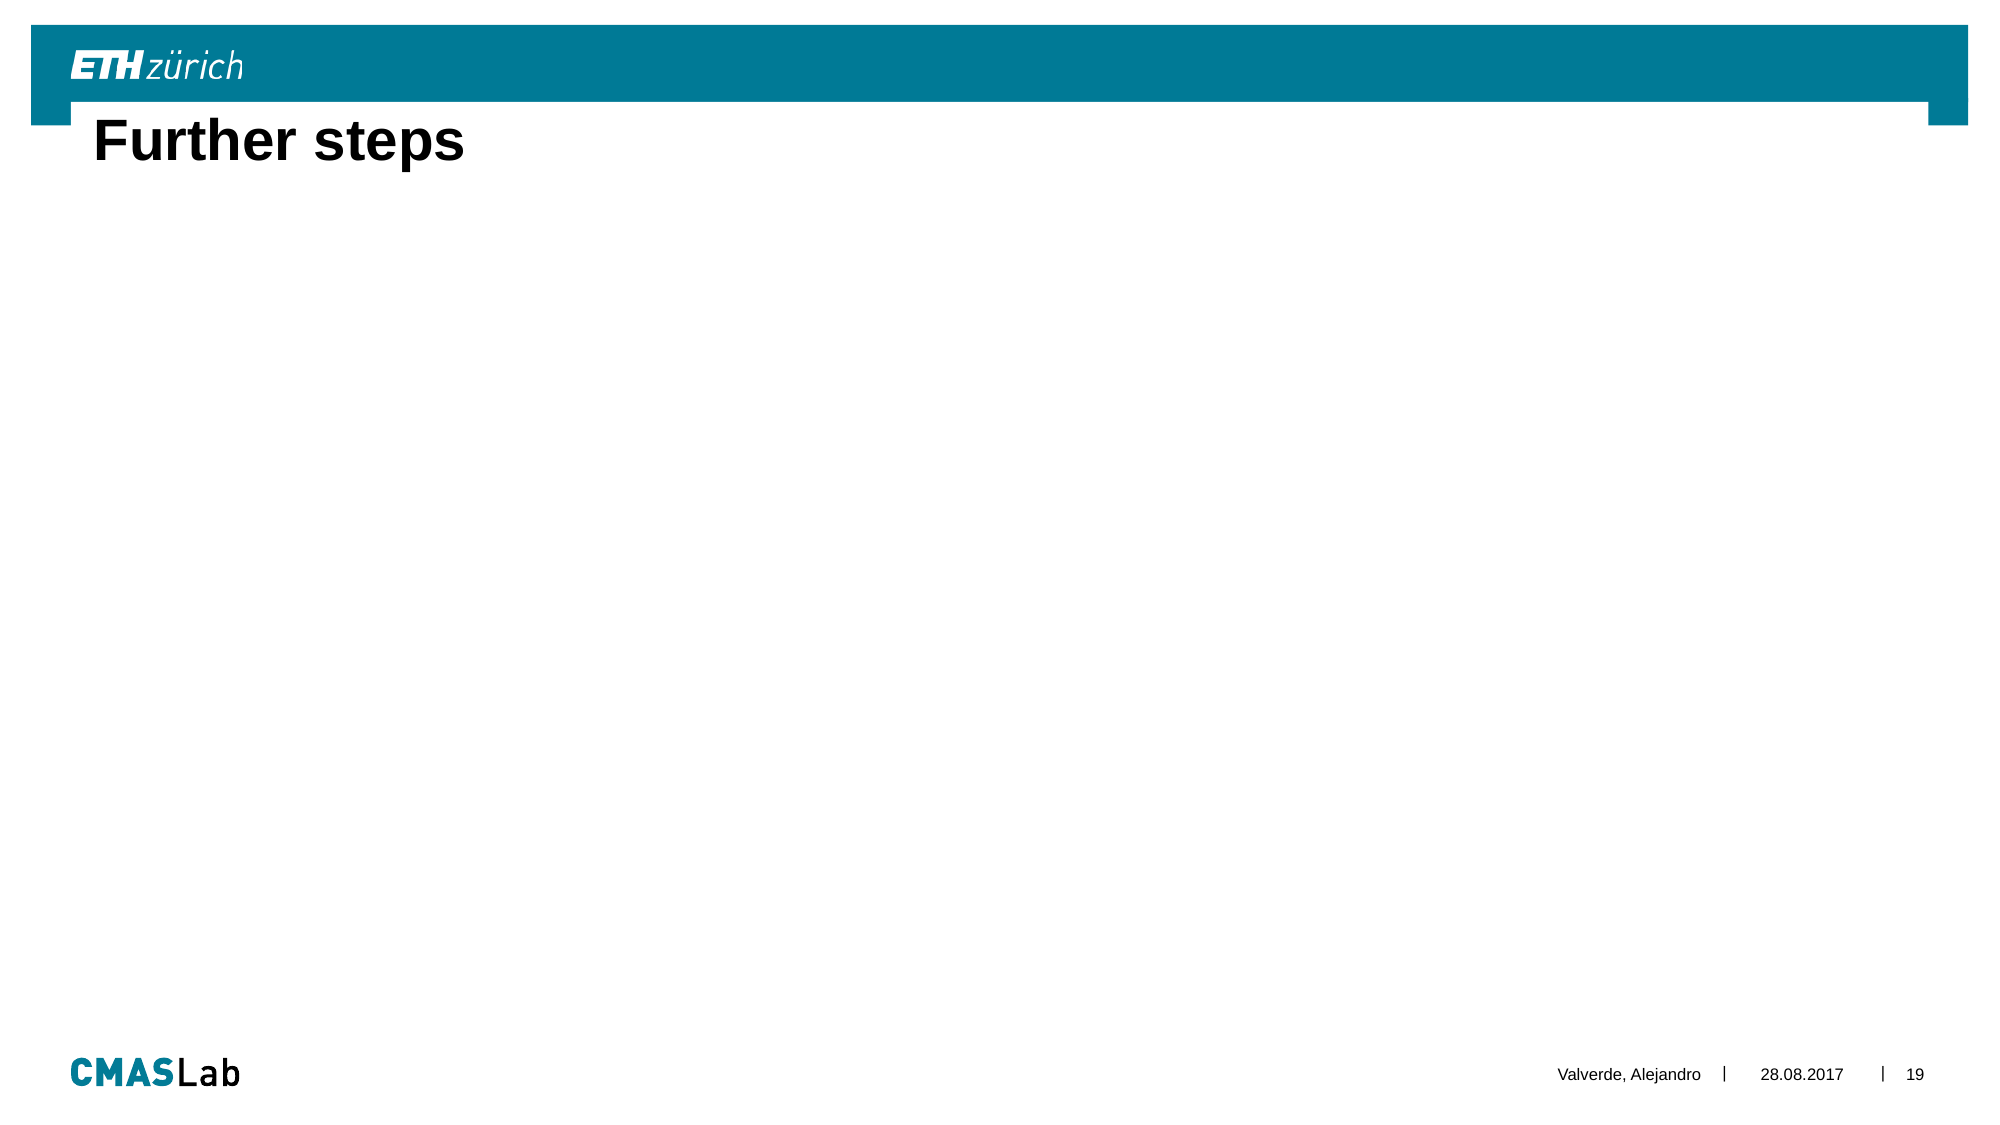

# Further steps
Valverde, Alejandro
28.08.2017
19